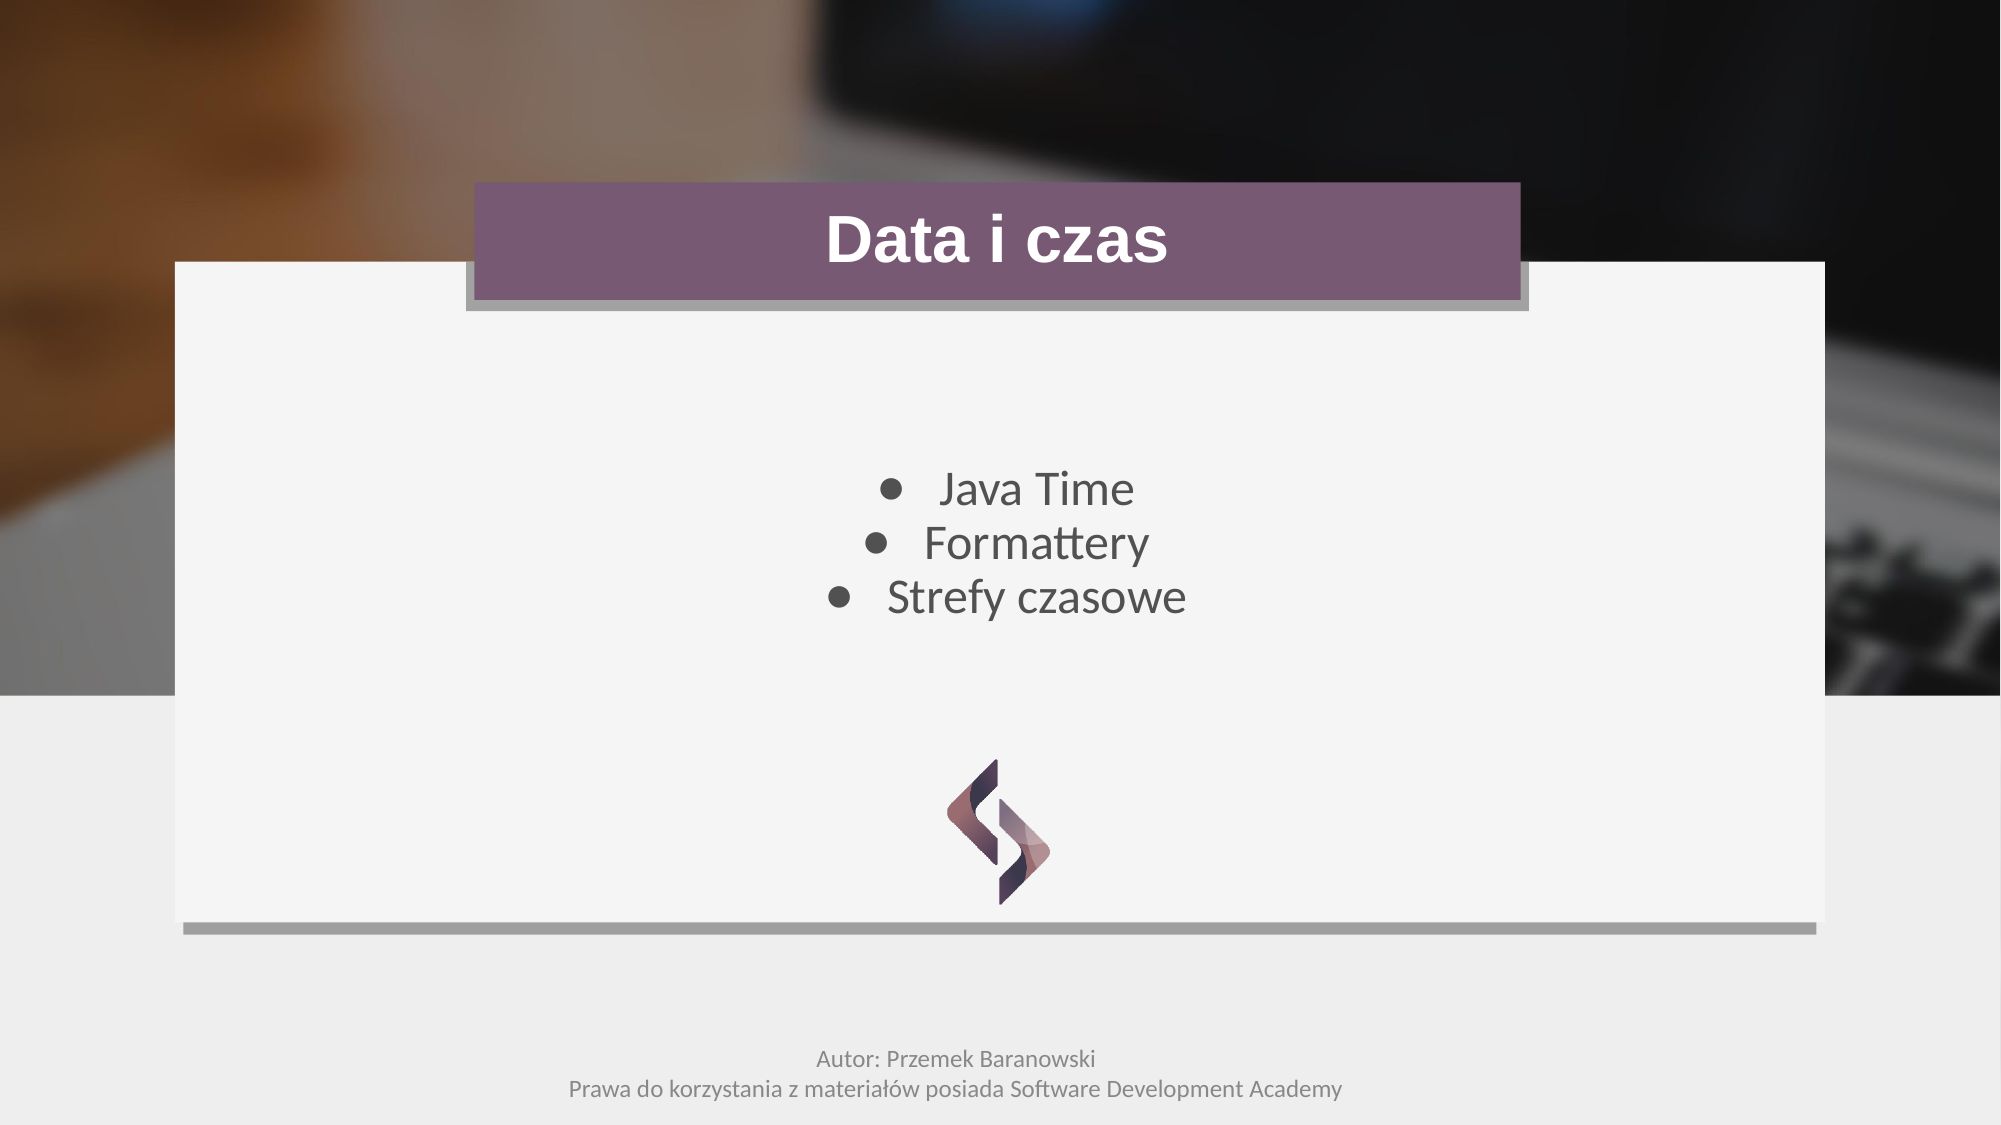

# Data i czas
Java Time
Formattery
Strefy czasowe
Autor: Przemek Baranowski
Prawa do korzystania z materiałów posiada Software Development Academy